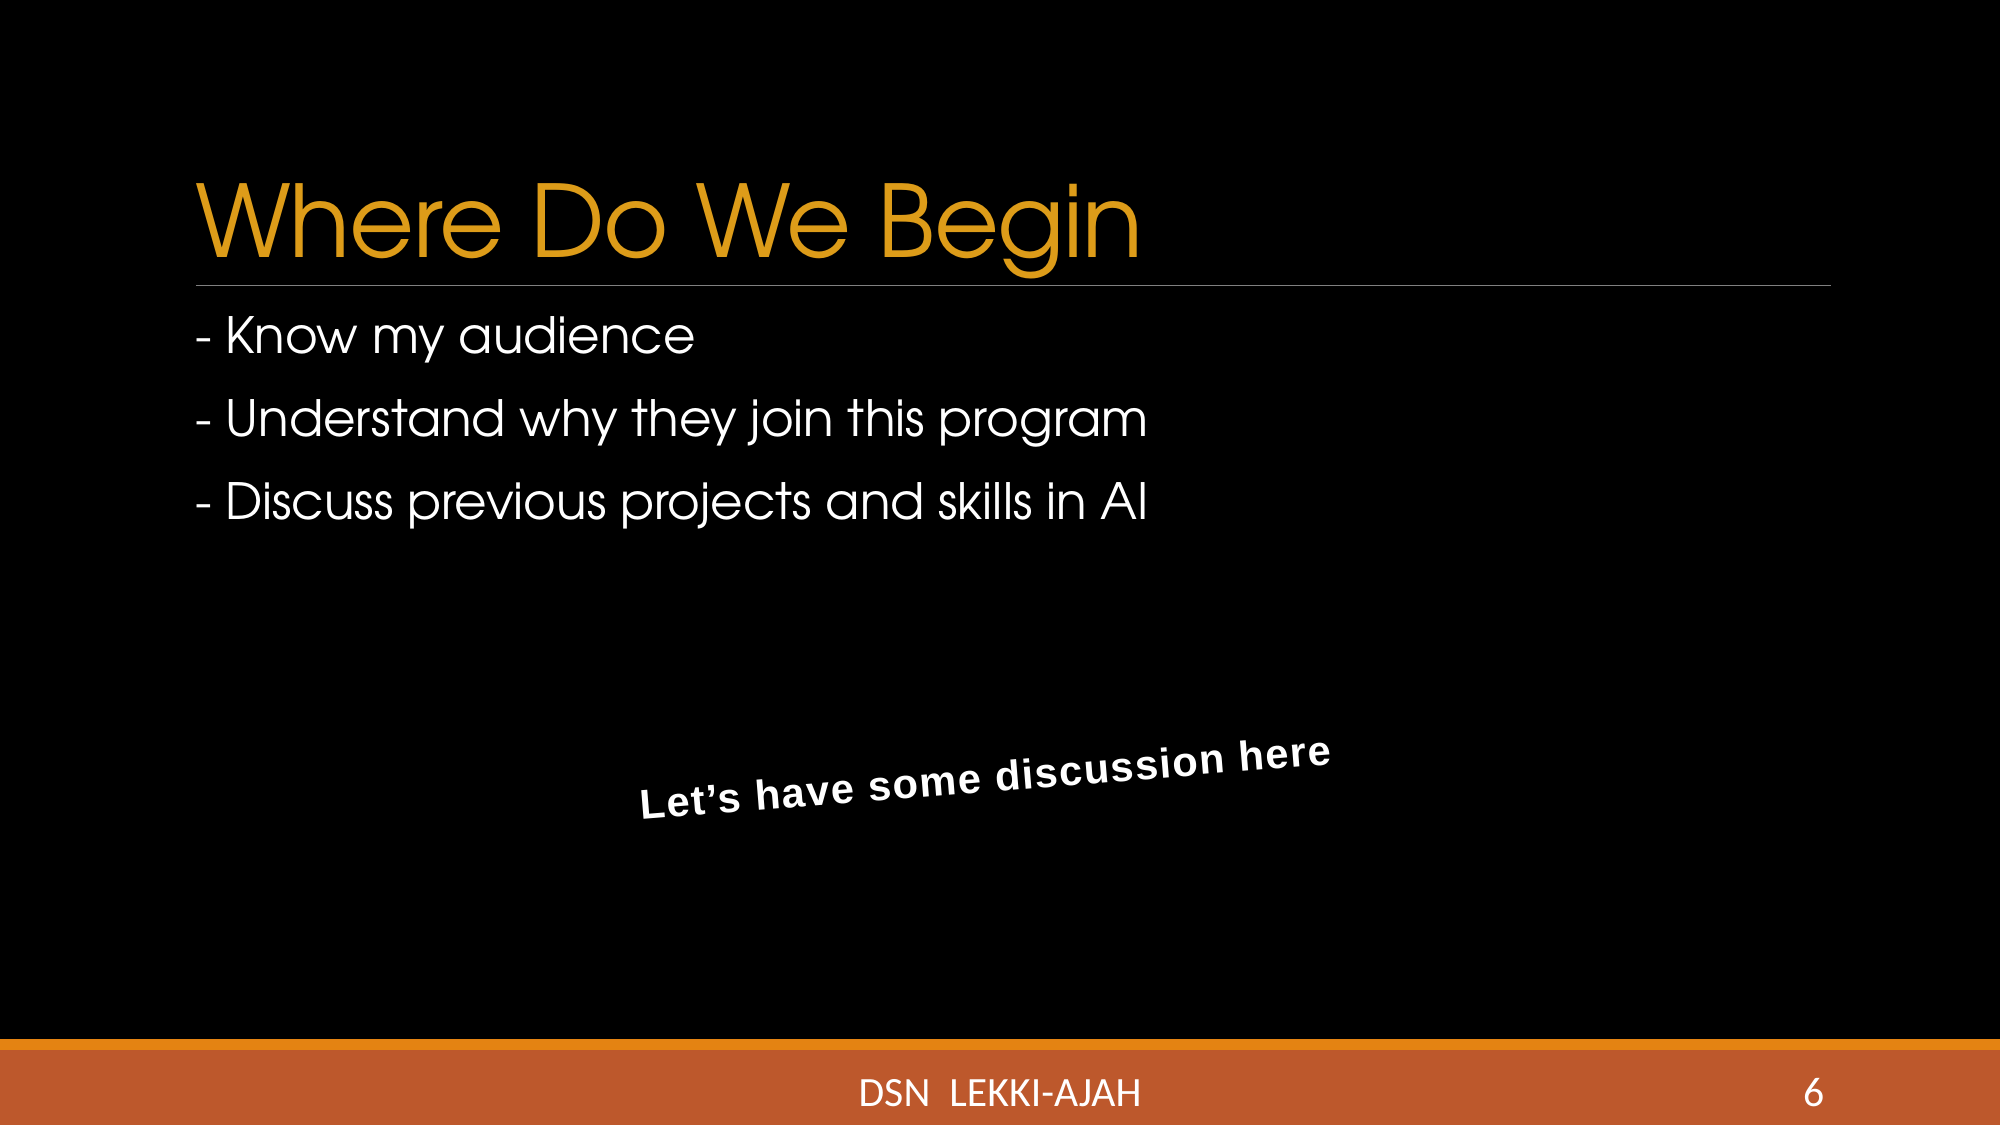

# Where Do We Begin
- Know my audience
- Understand why they join this program
- Discuss previous projects and skills in AI

Let’s have some discussion here
DSN  LEKKI-AJAH
6